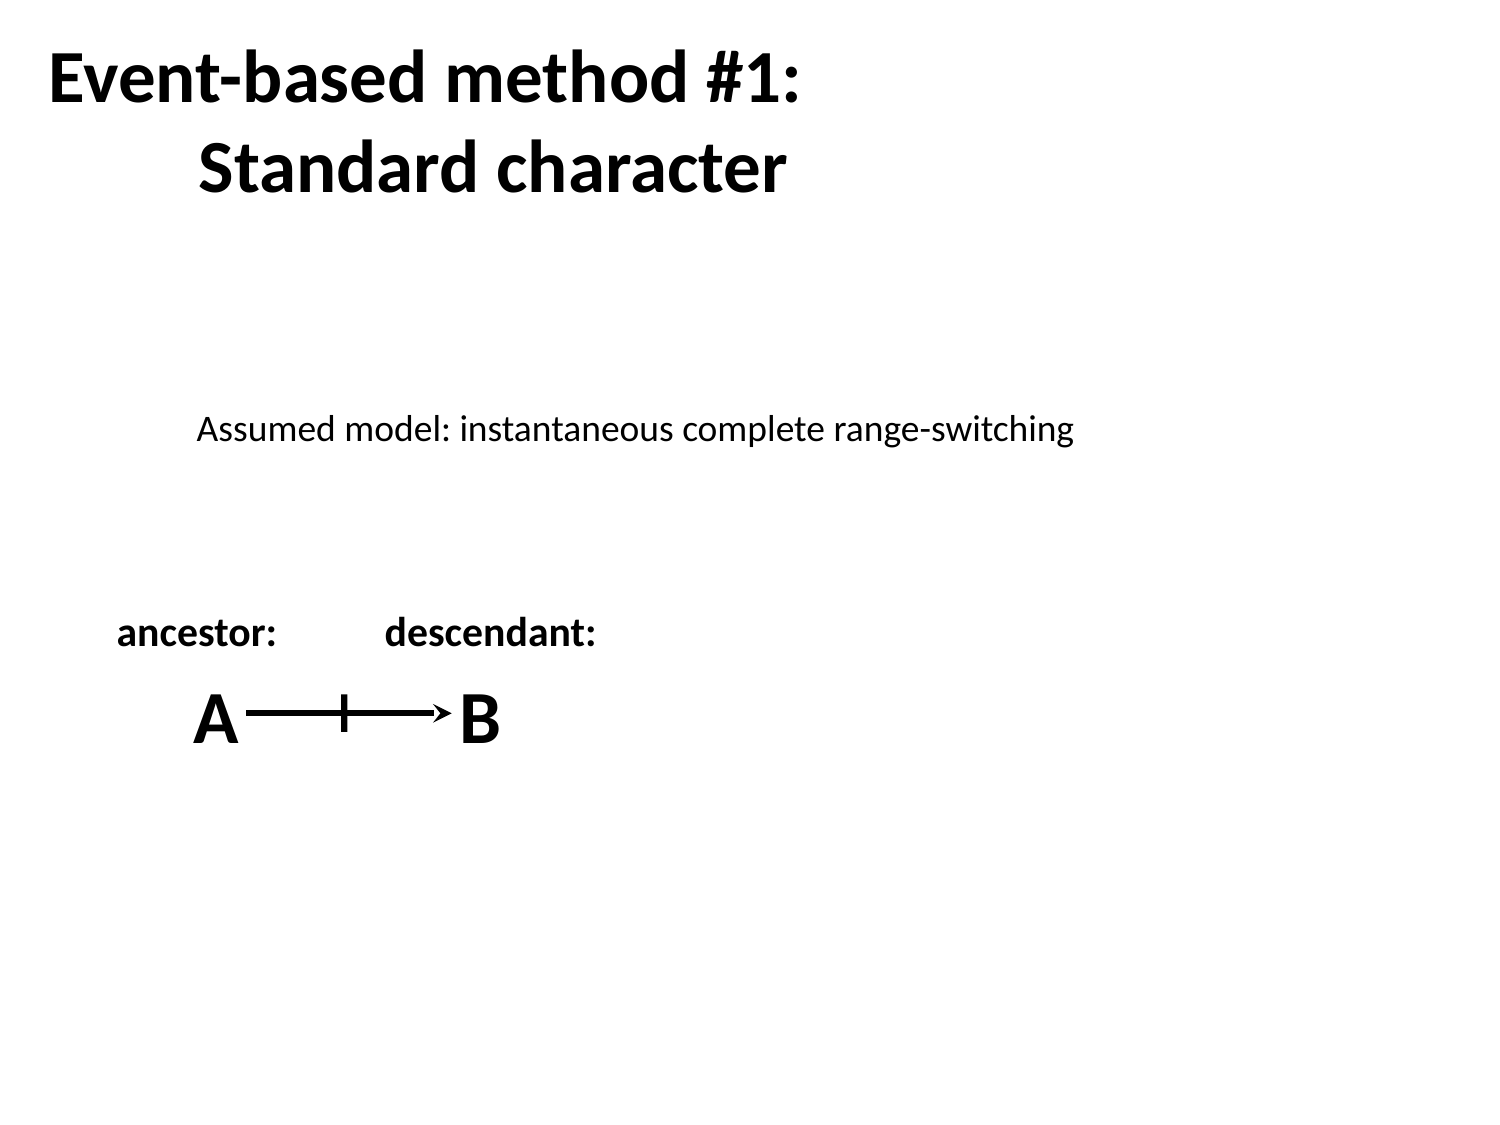

# Event-based method #1:
	Standard character
Assumed model: instantaneous complete range-switching
ancestor:
descendant:
A
B